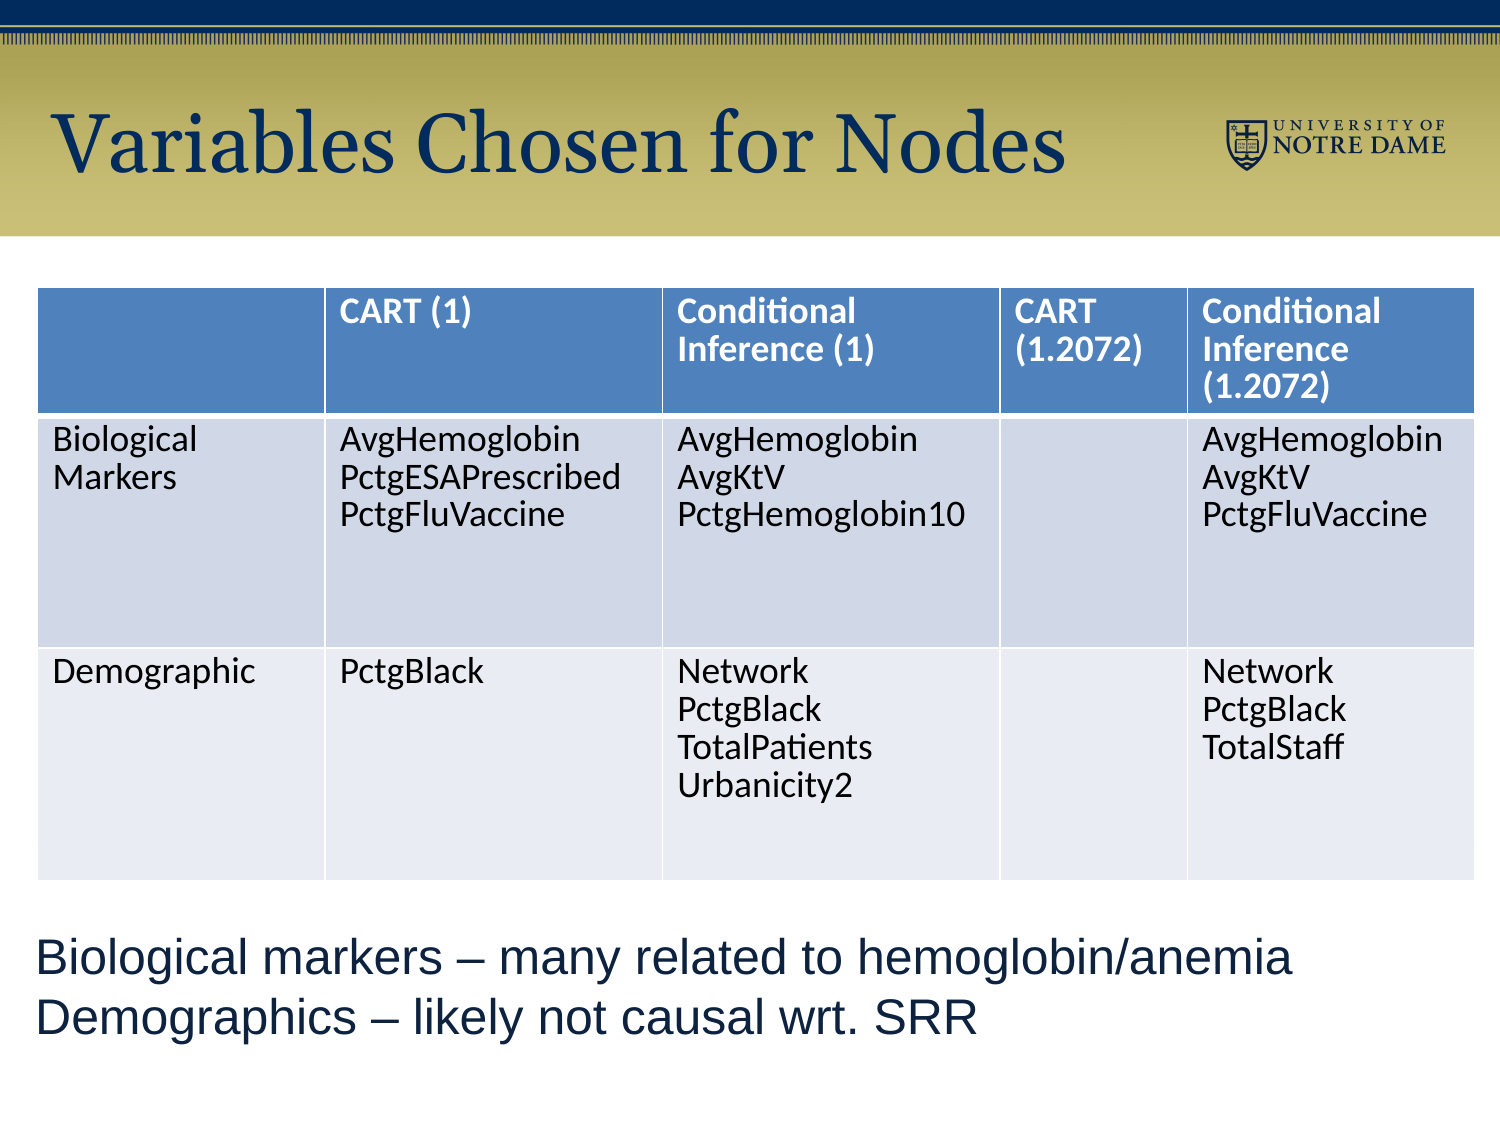

# Variables Chosen for Nodes
|  | CART (1) | Conditional Inference (1) | CART (1.2072) | Conditional Inference (1.2072) |
| --- | --- | --- | --- | --- |
| Biological Markers | AvgHemoglobin PctgESAPrescribed PctgFluVaccine | AvgHemoglobin AvgKtV PctgHemoglobin10 |  | AvgHemoglobin AvgKtV PctgFluVaccine |
| Demographic | PctgBlack | Network PctgBlack TotalPatients Urbanicity2 |  | Network PctgBlack TotalStaff |
Biological markers – many related to hemoglobin/anemia
Demographics – likely not causal wrt. SRR